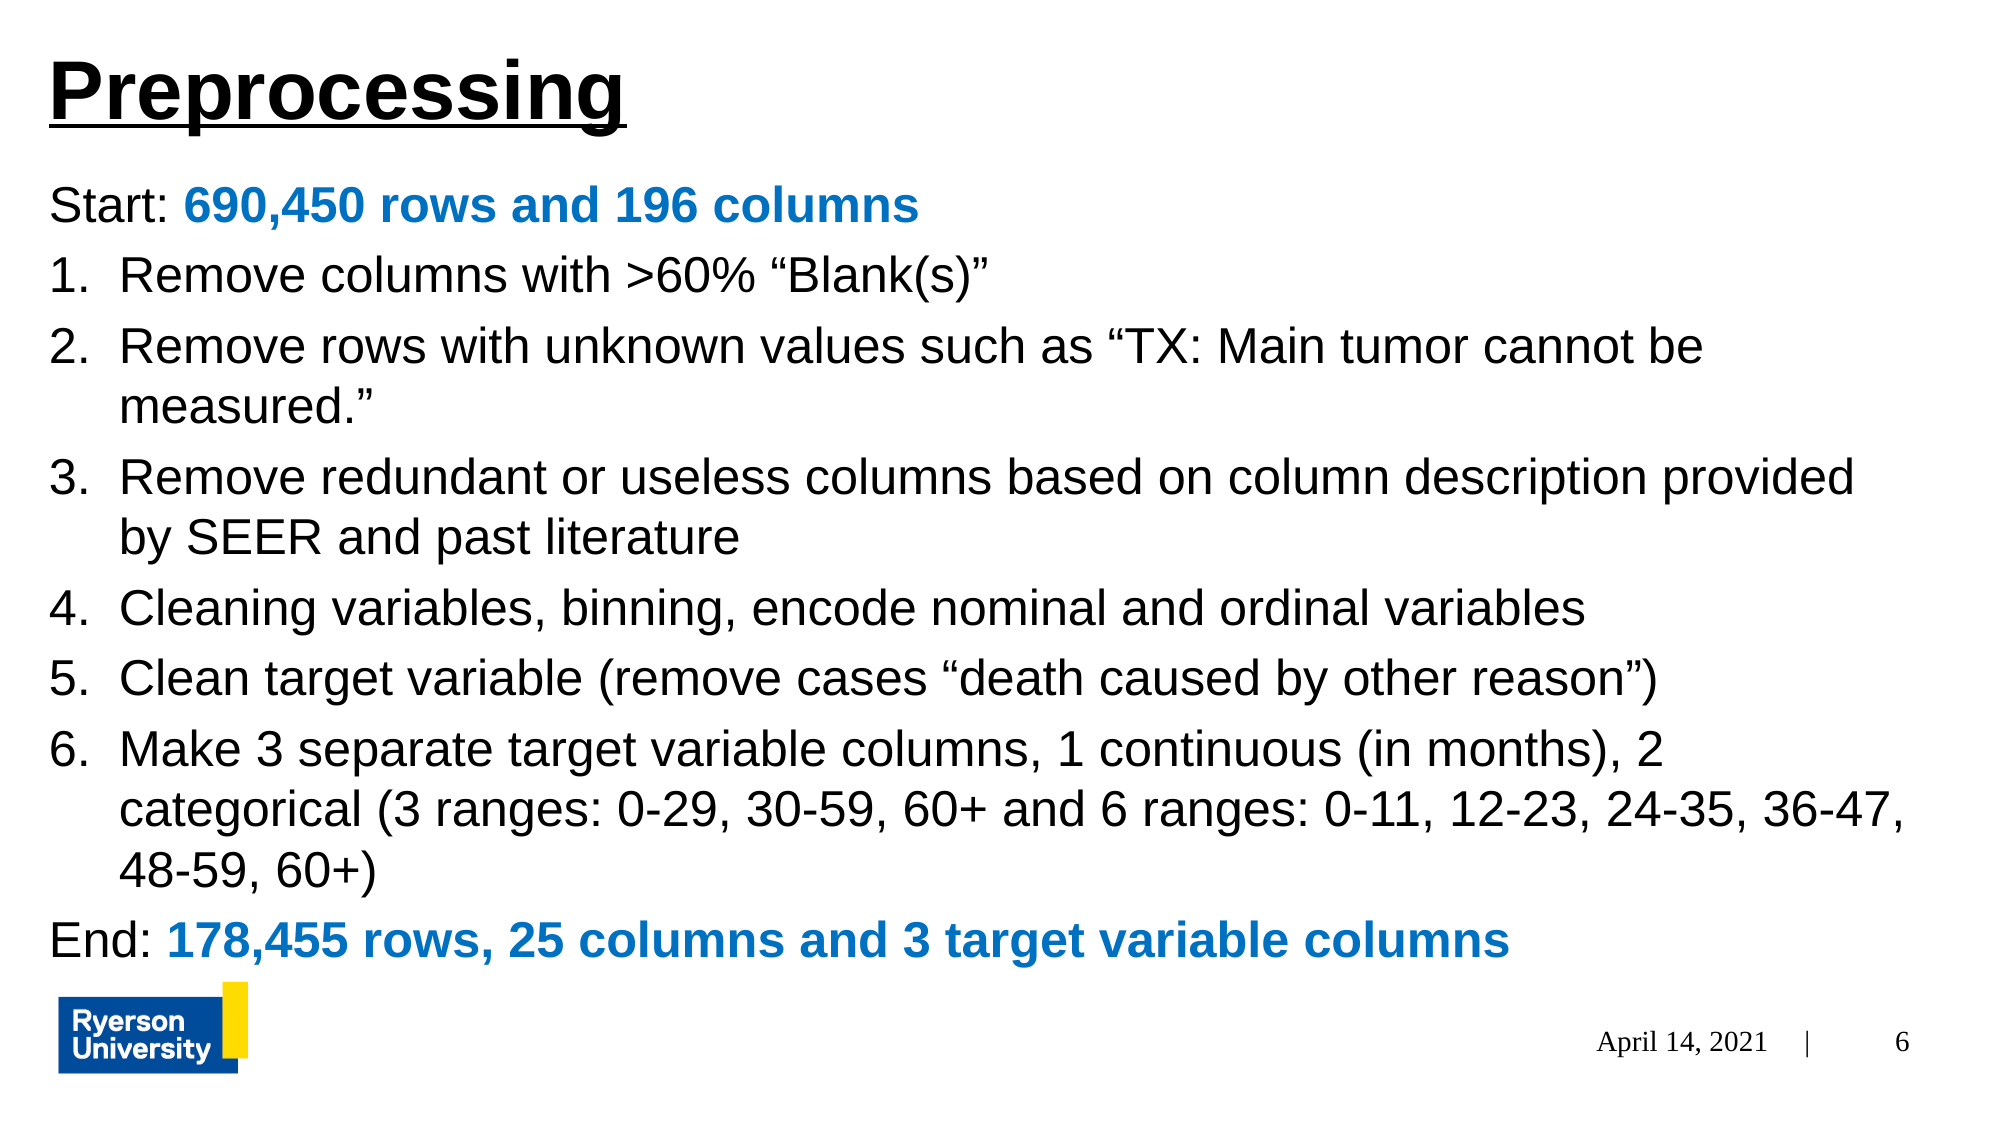

# Preprocessing
Start: 690,450 rows and 196 columns
Remove columns with >60% “Blank(s)”
Remove rows with unknown values such as “TX: Main tumor cannot be measured.”
Remove redundant or useless columns based on column description provided by SEER and past literature
Cleaning variables, binning, encode nominal and ordinal variables
Clean target variable (remove cases “death caused by other reason”)
Make 3 separate target variable columns, 1 continuous (in months), 2 categorical (3 ranges: 0-29, 30-59, 60+ and 6 ranges: 0-11, 12-23, 24-35, 36-47, 48-59, 60+)
End: 178,455 rows, 25 columns and 3 target variable columns

April 14, 2021     |
6